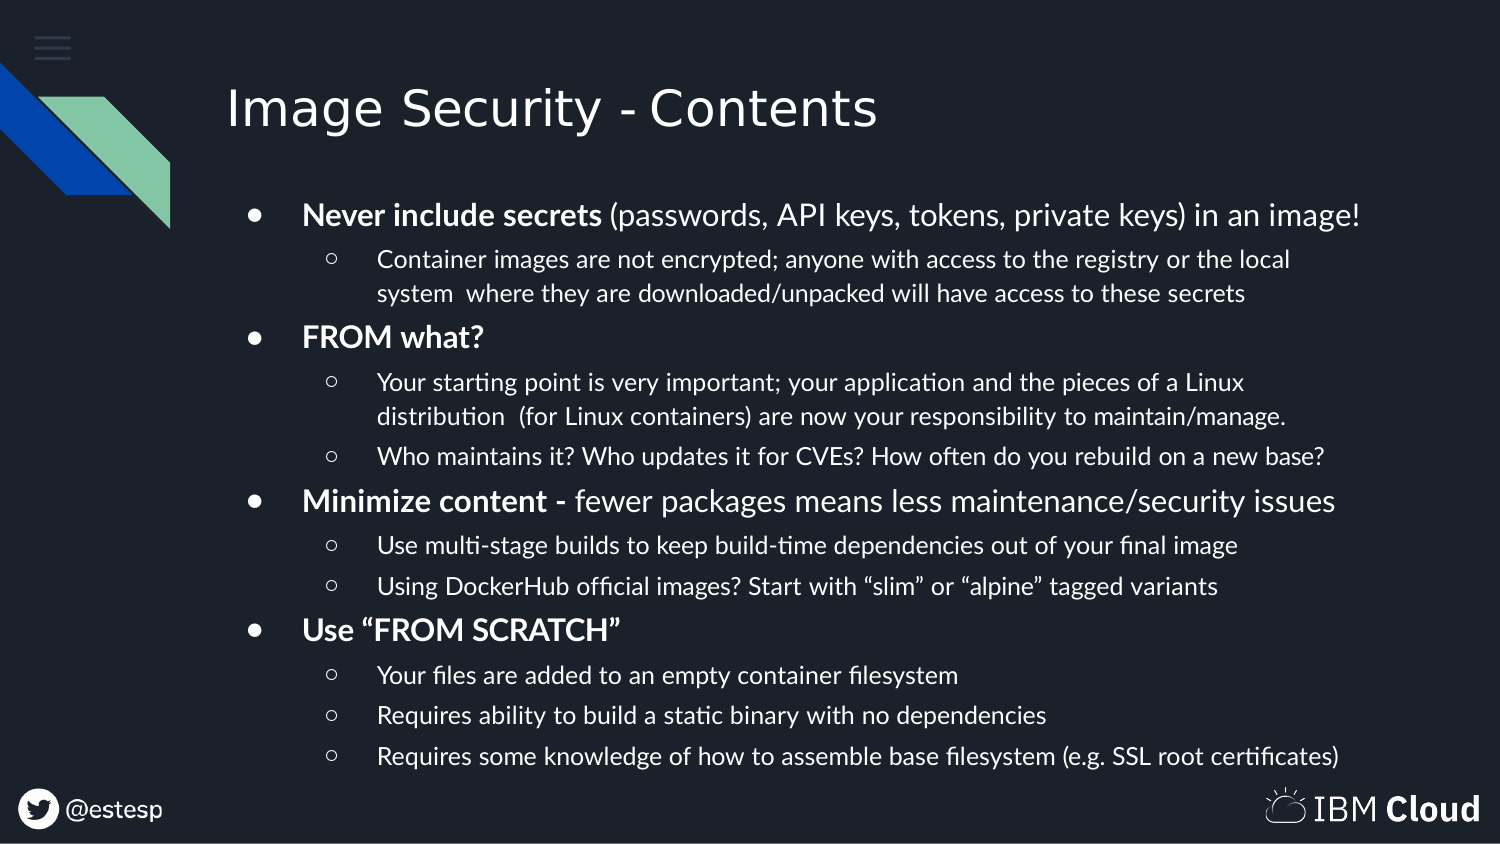

# Image Security - Contents
Never include secrets (passwords, API keys, tokens, private keys) in an image!
Container images are not encrypted; anyone with access to the registry or the local system  where they are downloaded/unpacked will have access to these secrets
FROM what?
Your starting point is very important; your application and the pieces of a Linux distribution  (for Linux containers) are now your responsibility to maintain/manage.
Who maintains it? Who updates it for CVEs? How often do you rebuild on a new base?
Minimize content - fewer packages means less maintenance/security issues
Use multi-stage builds to keep build-time dependencies out of your ﬁnal image
Using DockerHub ofﬁcial images? Start with “slim” or “alpine” tagged variants
Use “FROM SCRATCH”
Your ﬁles are added to an empty container ﬁlesystem
Requires ability to build a static binary with no dependencies
Requires some knowledge of how to assemble base ﬁlesystem (e.g. SSL root certiﬁcates)